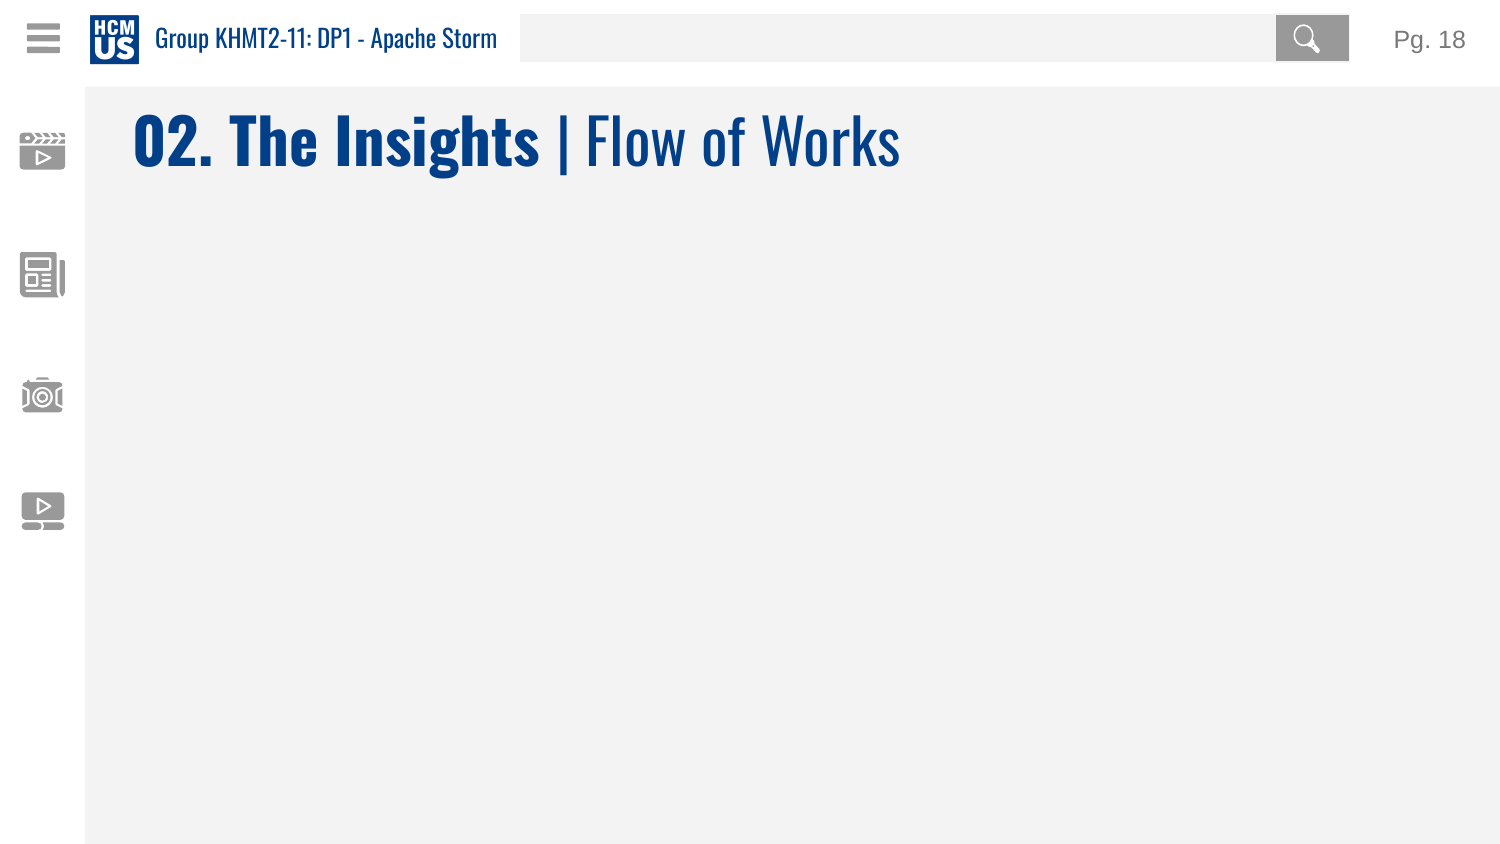

Pg. 18
# 02. The Insights | Flow of Works